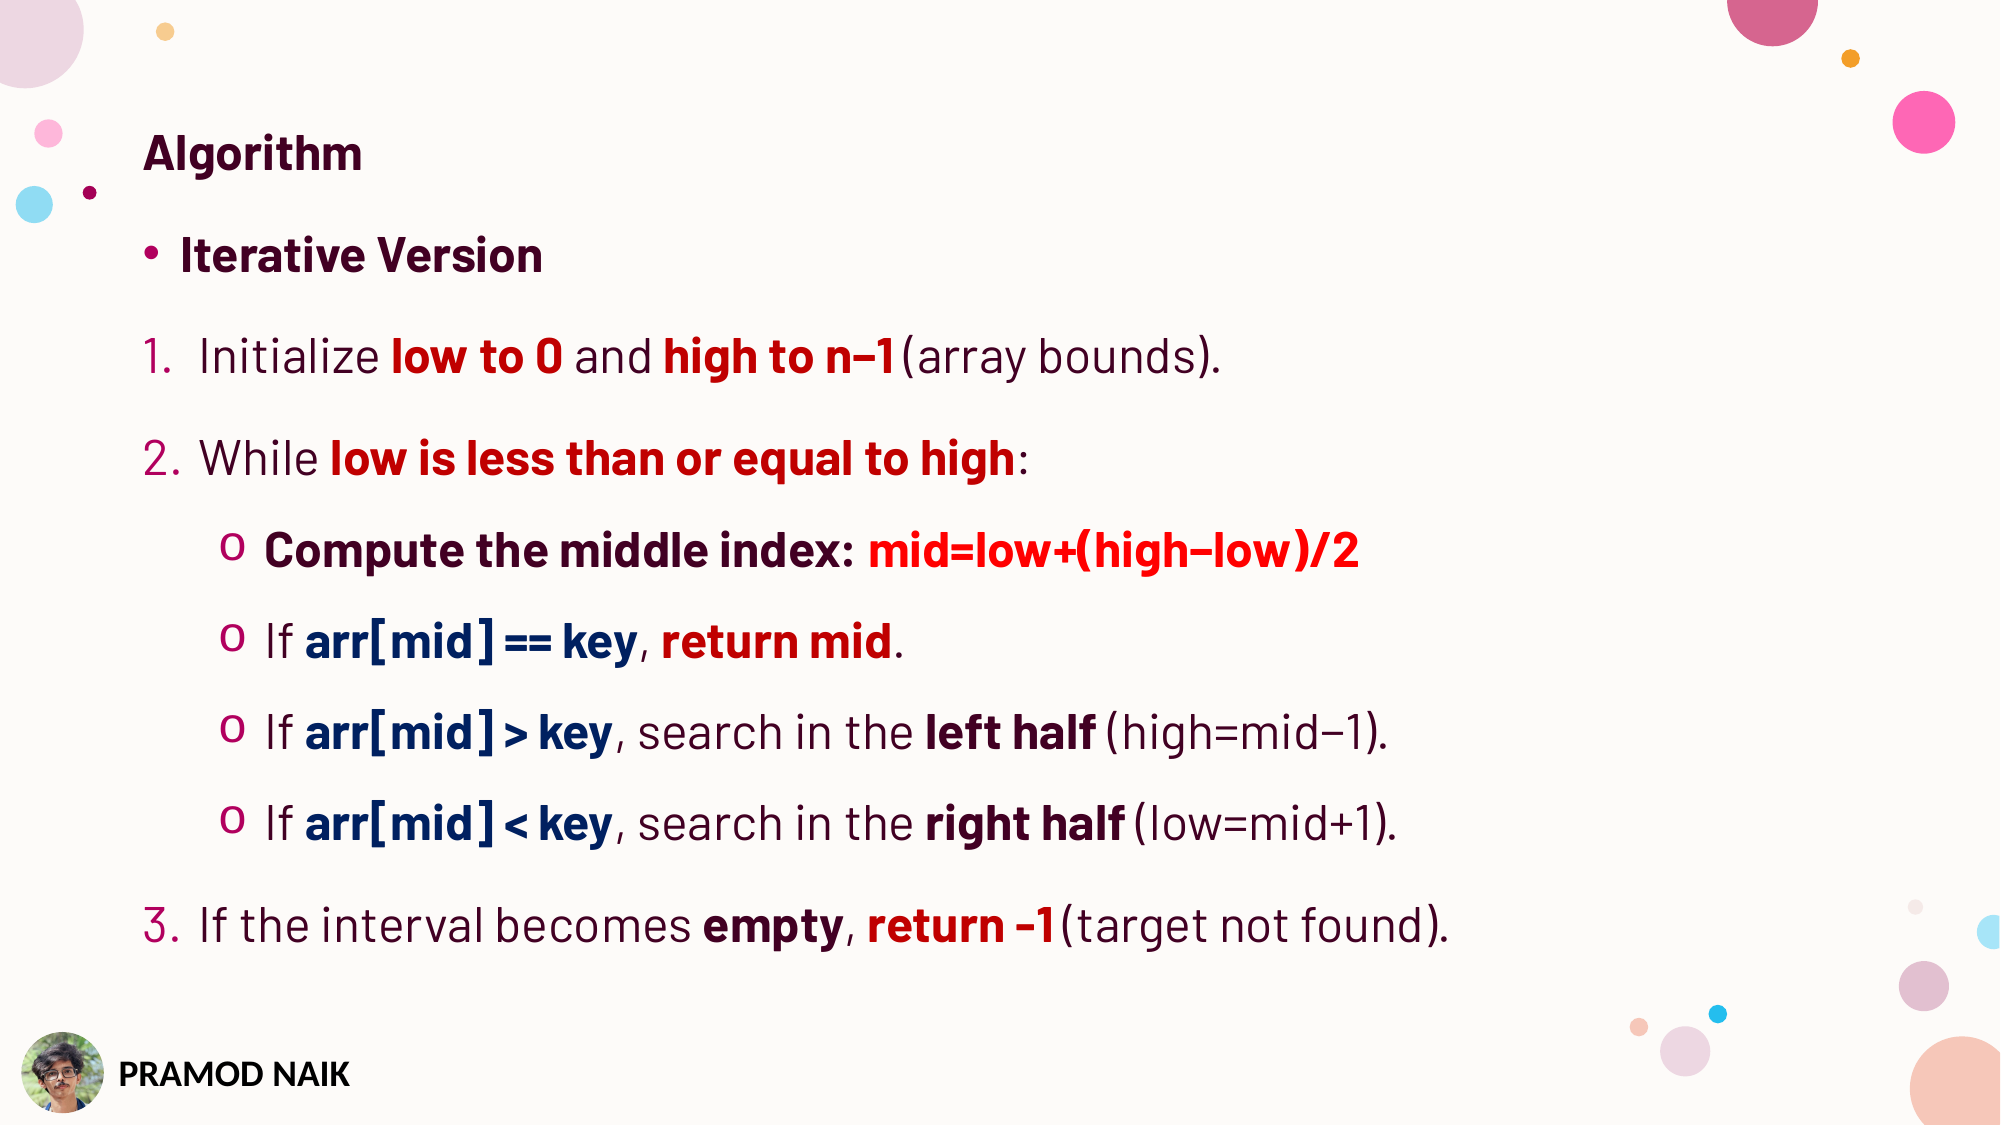

Algorithm
Iterative Version
Initialize low to 0 and high to n−1 (array bounds).
While low is less than or equal to high:
Compute the middle index: mid=low+(high−low)/2
If arr[mid] == key, return mid.
If arr[mid] > key, search in the left half (high=mid−1).
If arr[mid] < key, search in the right half (low=mid+1).
If the interval becomes empty, return -1 (target not found).